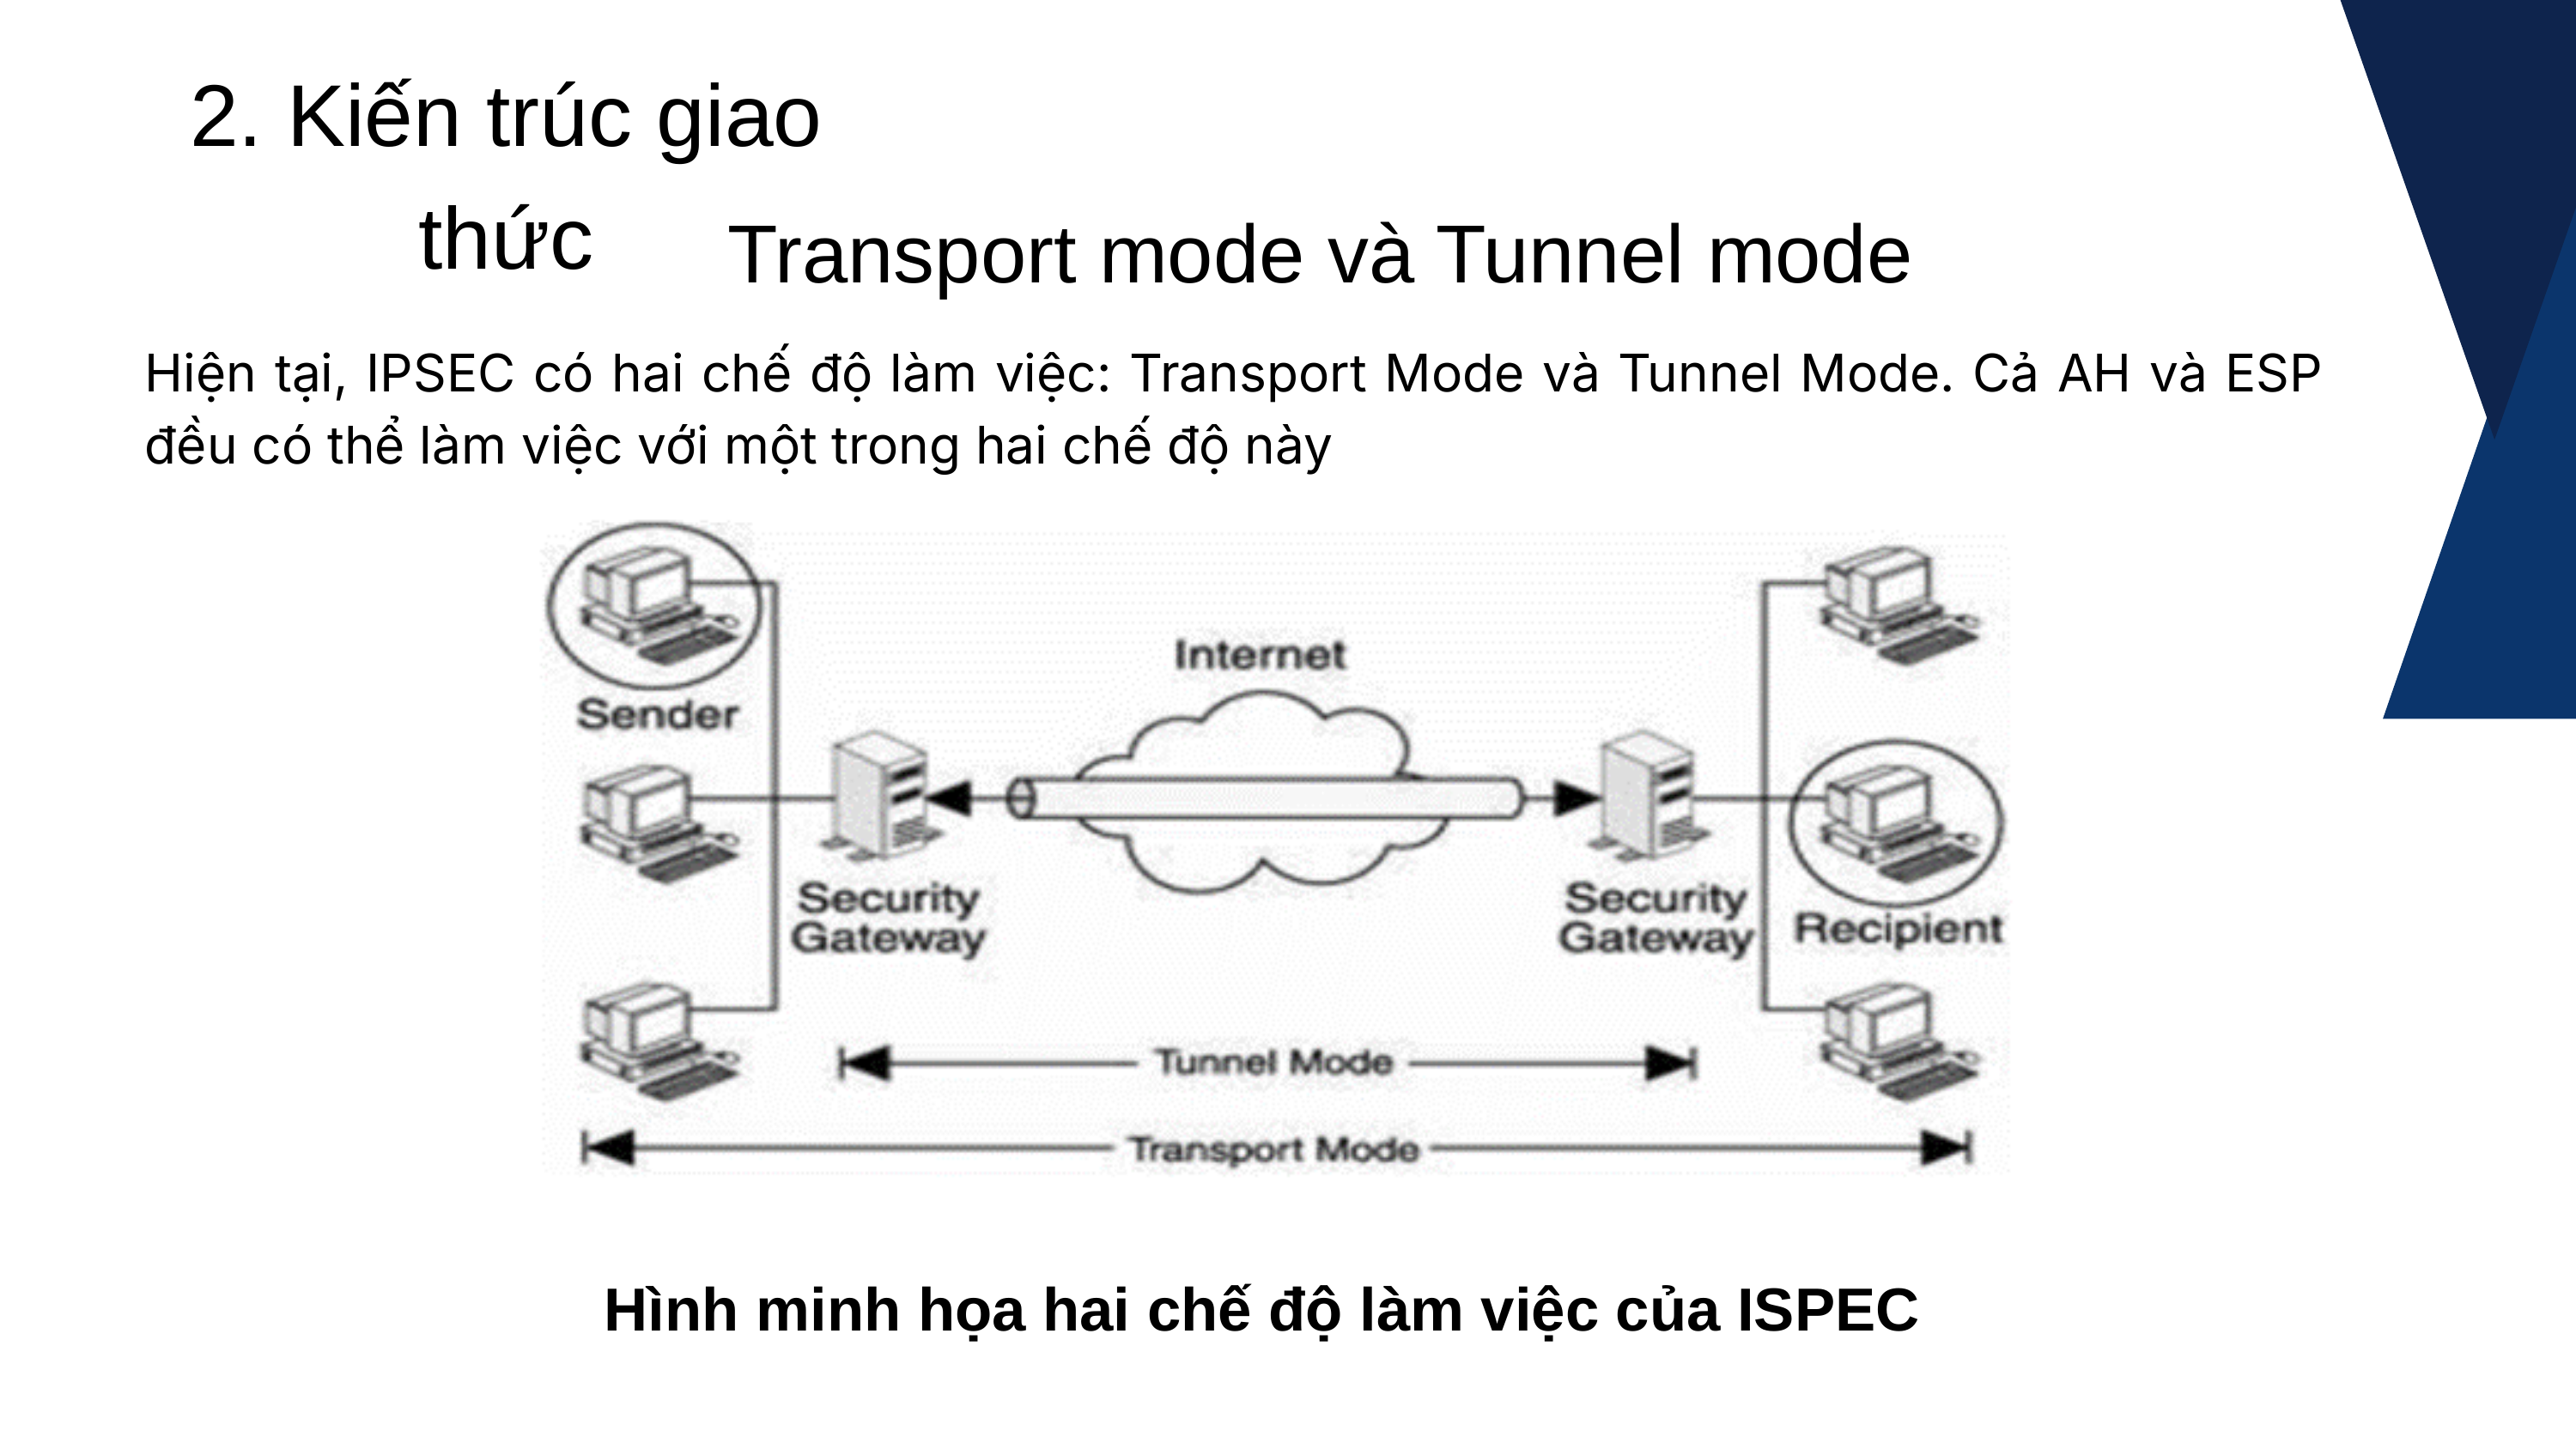

2. Kiến trúc giao thức

Transport mode và Tunnel mode

Hiện tại, IPSEC có hai chế độ làm việc: Transport Mode và Tunnel Mode. Cả AH và ESP đều có thể làm việc với một trong hai chế độ này

Hình minh họa hai chế độ làm việc của ISPEC